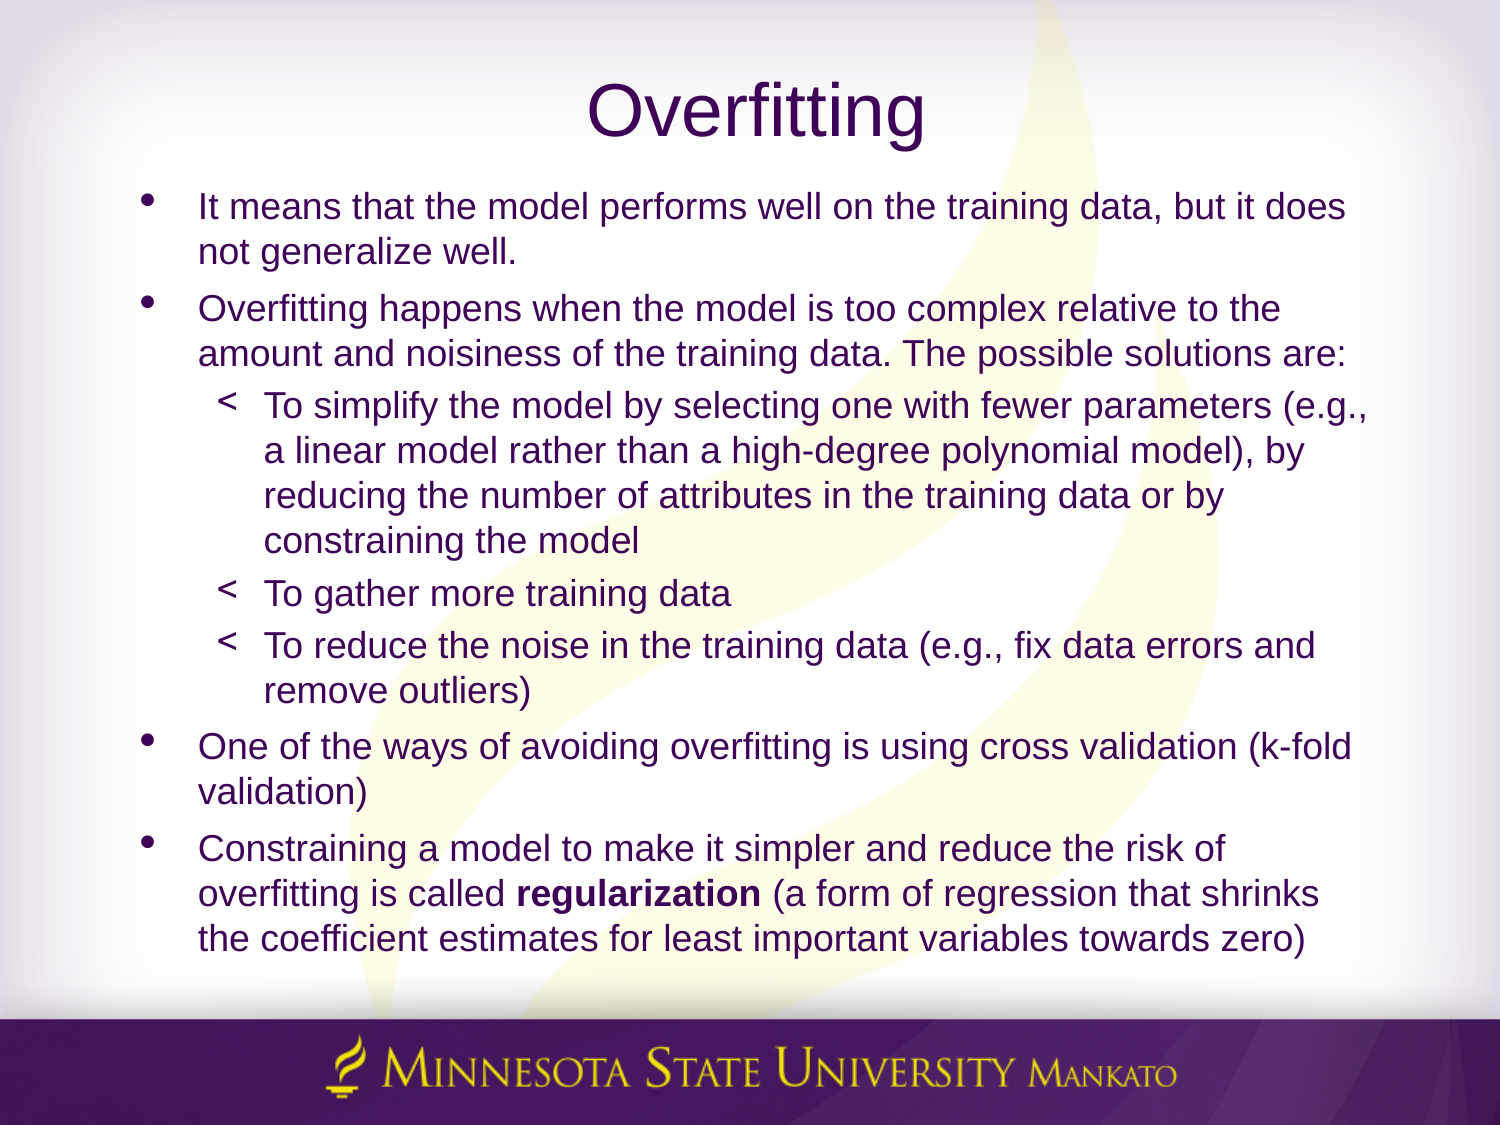

# Overfitting
It means that the model performs well on the training data, but it does not generalize well.
Overfitting happens when the model is too complex relative to the amount and noisiness of the training data. The possible solutions are:
To simplify the model by selecting one with fewer parameters (e.g., a linear model rather than a high-degree polynomial model), by reducing the number of attributes in the training data or by constraining the model
To gather more training data
To reduce the noise in the training data (e.g., fix data errors and remove outliers)
One of the ways of avoiding overfitting is using cross validation (k-fold validation)
Constraining a model to make it simpler and reduce the risk of overfitting is called regularization (a form of regression that shrinks the coefficient estimates for least important variables towards zero)